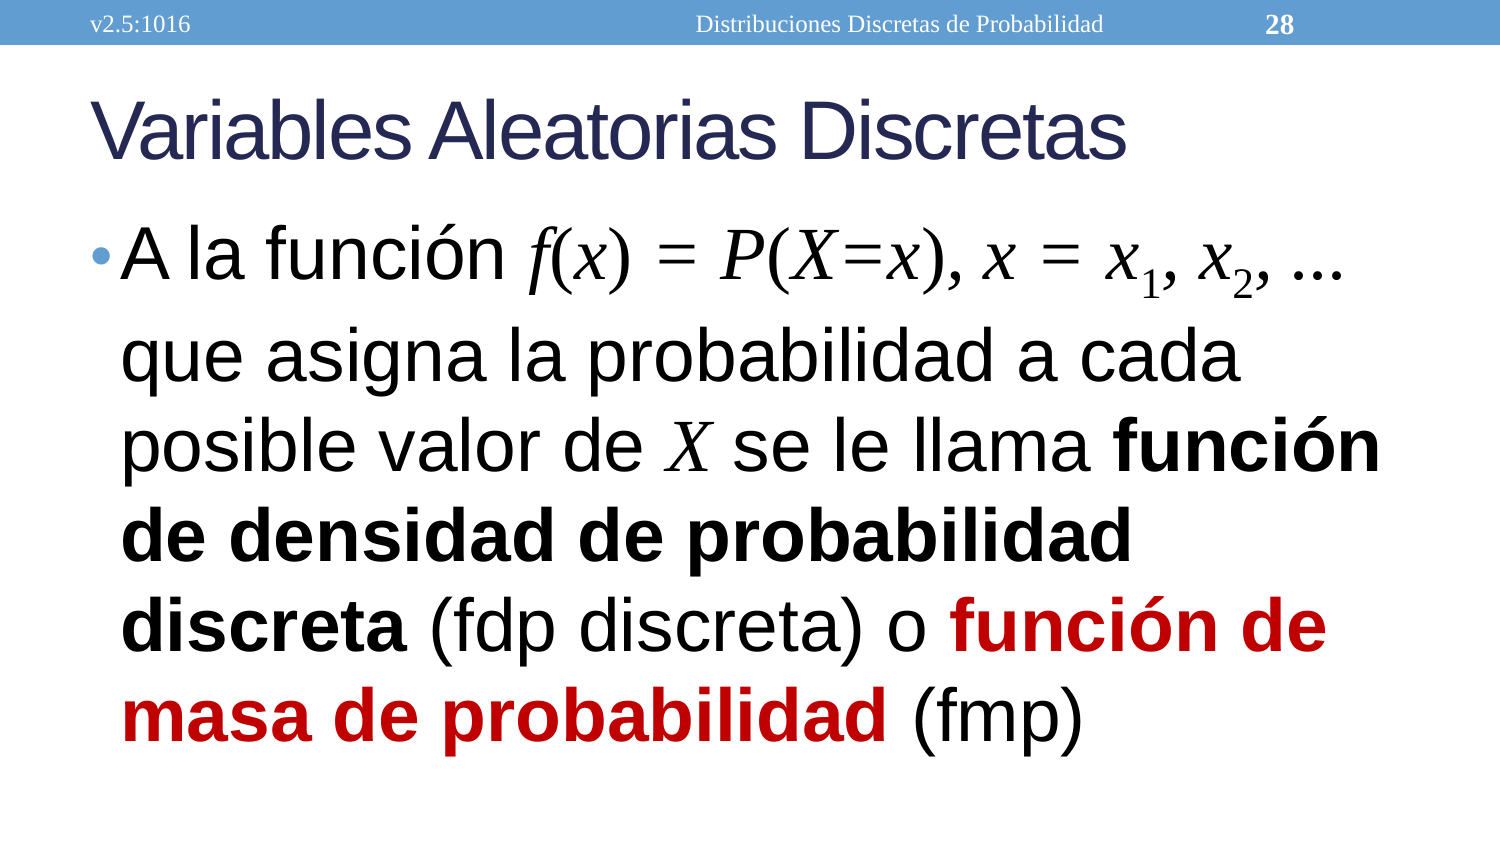

v2.5:1016
Distribuciones Discretas de Probabilidad
28
# Variables Aleatorias Discretas
A la función f(x) = P(X=x), x = x1, x2, ... que asigna la probabilidad a cada posible valor de X se le llama función de densidad de probabilidad discreta (fdp discreta) o función de masa de probabilidad (fmp)